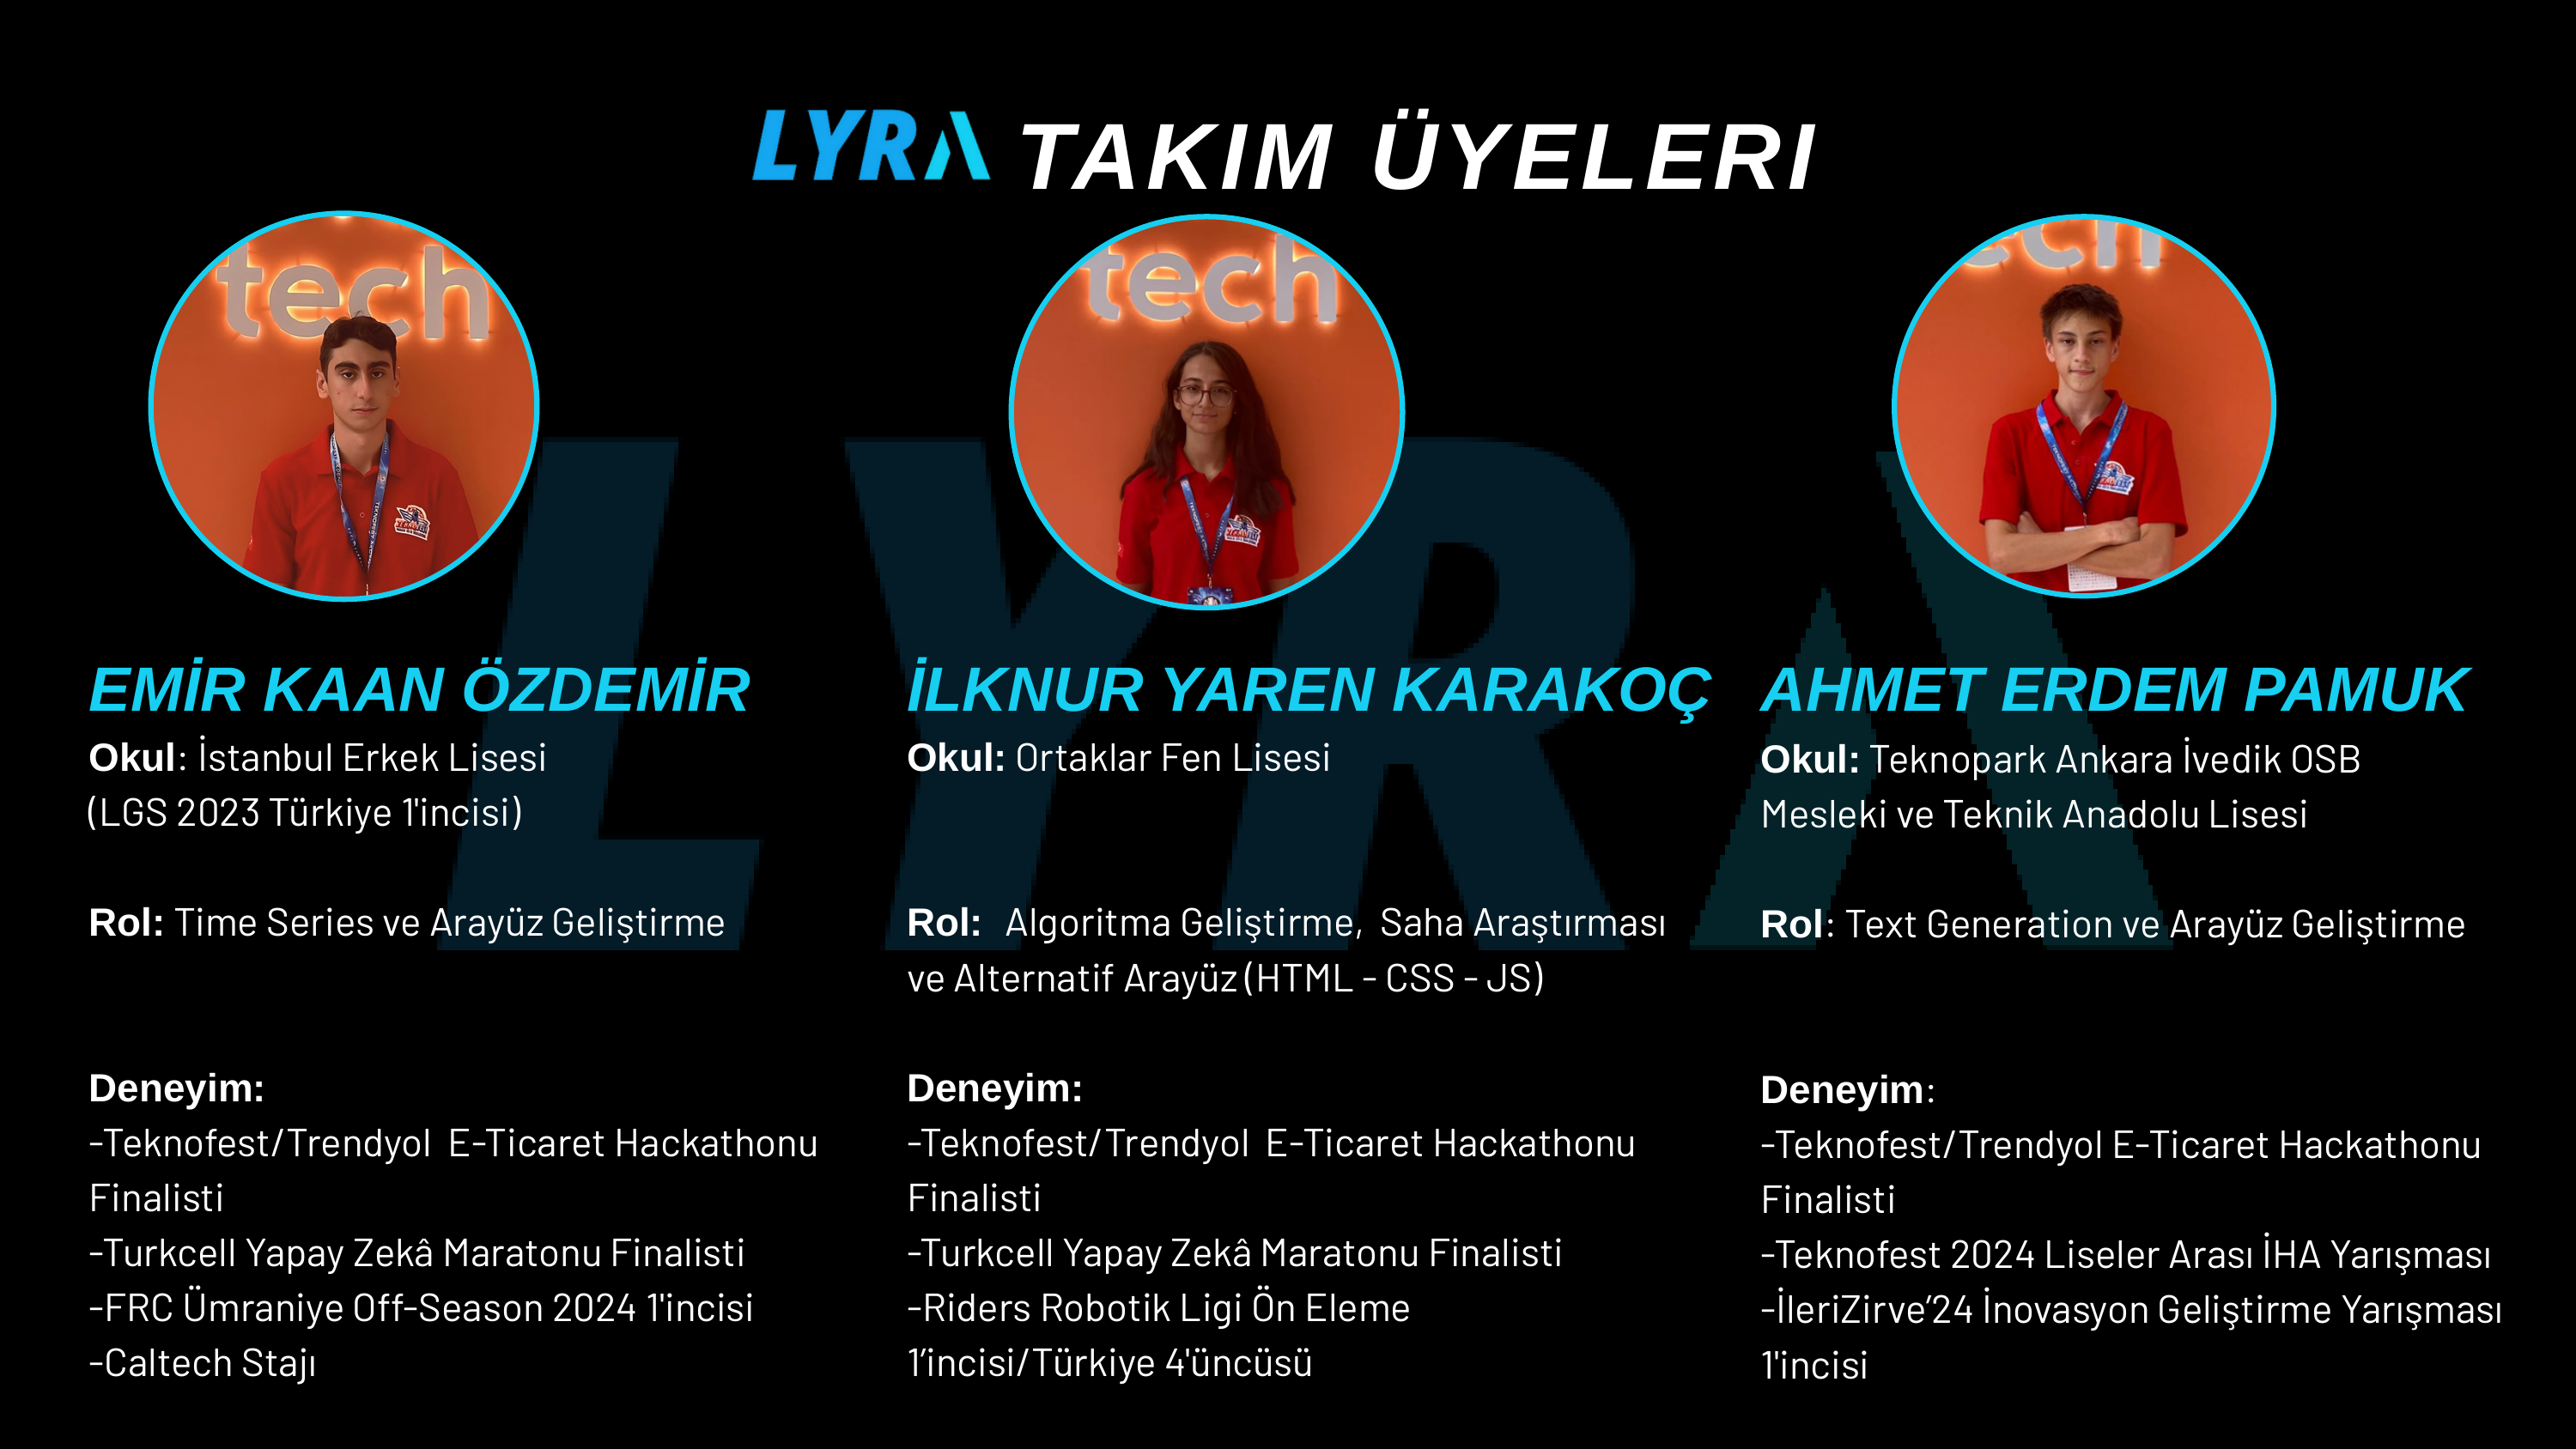

TAKIM ÜYELERI

EMİR KAAN ÖZDEMİR
İLKNUR YAREN KARAKOÇ
AHMET ERDEM PAMUK
Okul: İstanbul Erkek Lisesi
(LGS 2023 Türkiye 1'incisi)

Rol: Time Series ve Arayüz Geliştirme

Deneyim:
-Teknofest/Trendyol  E-Ticaret Hackathonu Finalisti
-Turkcell Yapay Zekâ Maratonu Finalisti
-FRC Ümraniye Off-Season 2024 1'incisi
-Caltech Stajı
Okul: Ortaklar Fen Lisesi

Rol:  Algoritma Geliştirme,  Saha Araştırması ve Alternatif Arayüz (HTML - CSS - JS)

Deneyim:
-Teknofest/Trendyol  E-Ticaret Hackathonu Finalisti
-Turkcell Yapay Zekâ Maratonu Finalisti
-Riders Robotik Ligi Ön Eleme 1’incisi/Türkiye 4'üncüsü
Okul: Teknopark Ankara İvedik OSB
Mesleki ve Teknik Anadolu Lisesi

Rol: Text Generation ve Arayüz Geliştirme

Deneyim:
-Teknofest/Trendyol E-Ticaret Hackathonu Finalisti
-Teknofest 2024 Liseler Arası İHA Yarışması
-İleriZirve’24 İnovasyon Geliştirme Yarışması 1'incisi